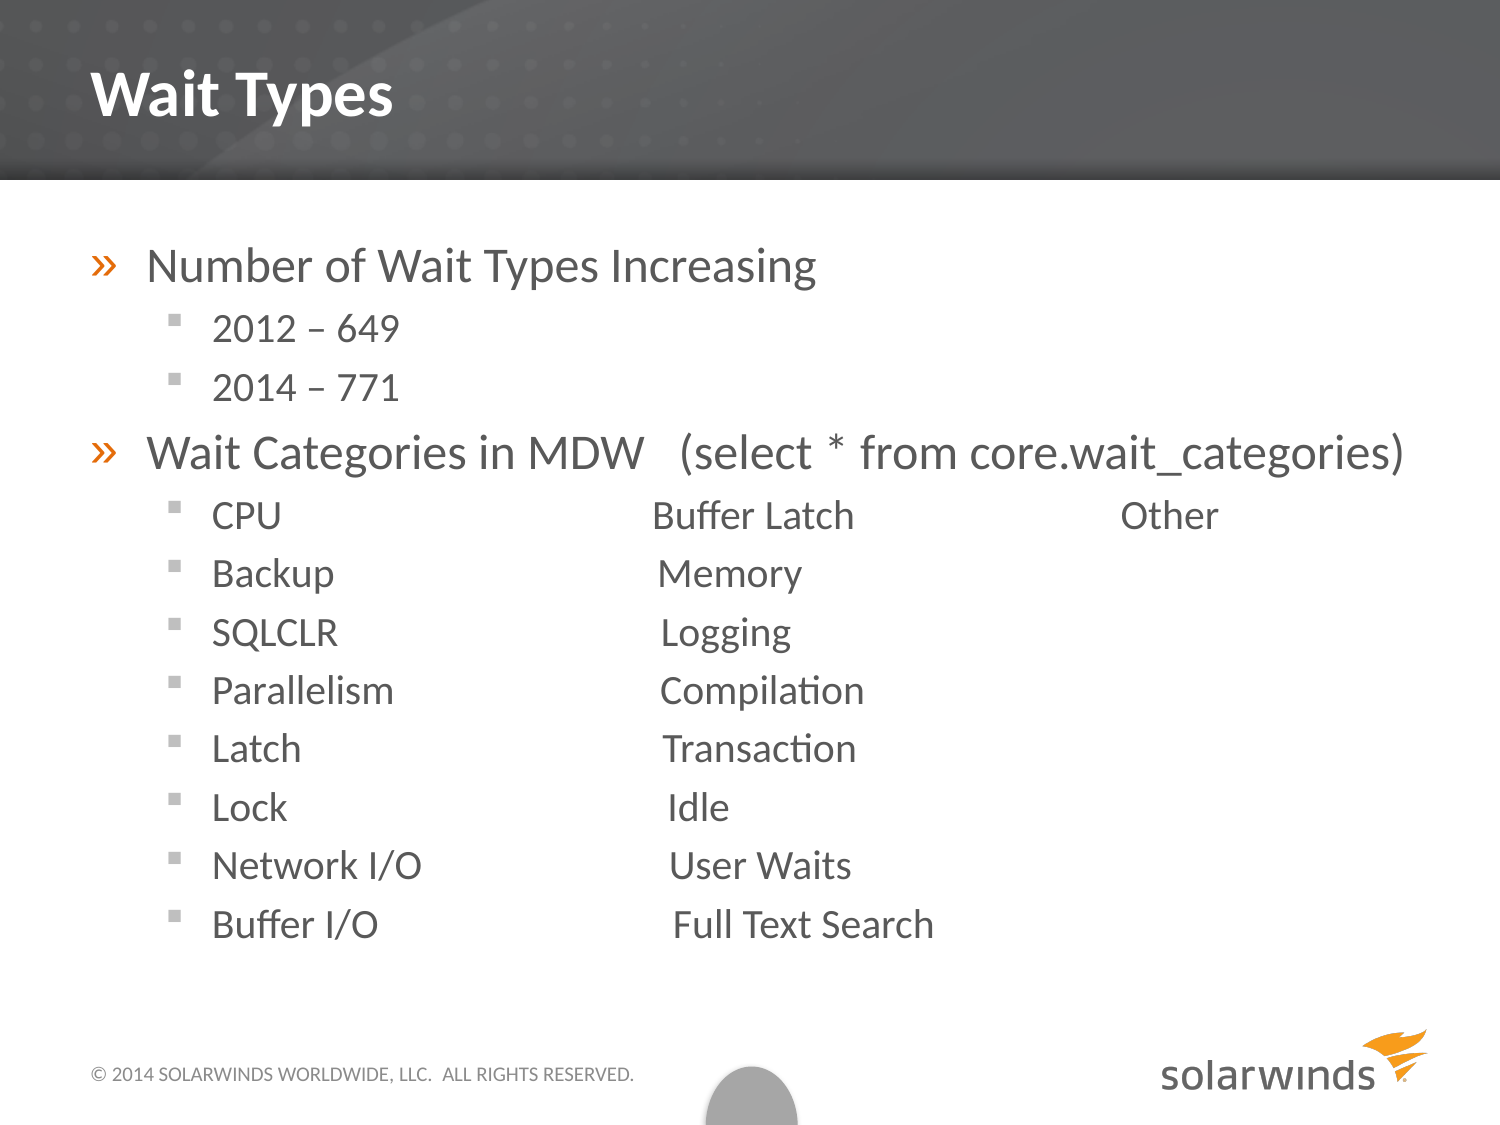

# Wait Types
Number of Wait Types Increasing
2012 – 649
2014 – 771
Wait Categories in MDW   (select * from core.wait_categories)
CPU                                       Buffer Latch                            Other
Backup                                  Memory
SQLCLR                                  Logging
Parallelism                            Compilation
Latch                                      Transaction
Lock                                        Idle
Network I/O                          User Waits
Buffer I/O                               Full Text Search
© 2014 SOLARWINDS WORLDWIDE, LLC.  ALL RIGHTS RESERVED.